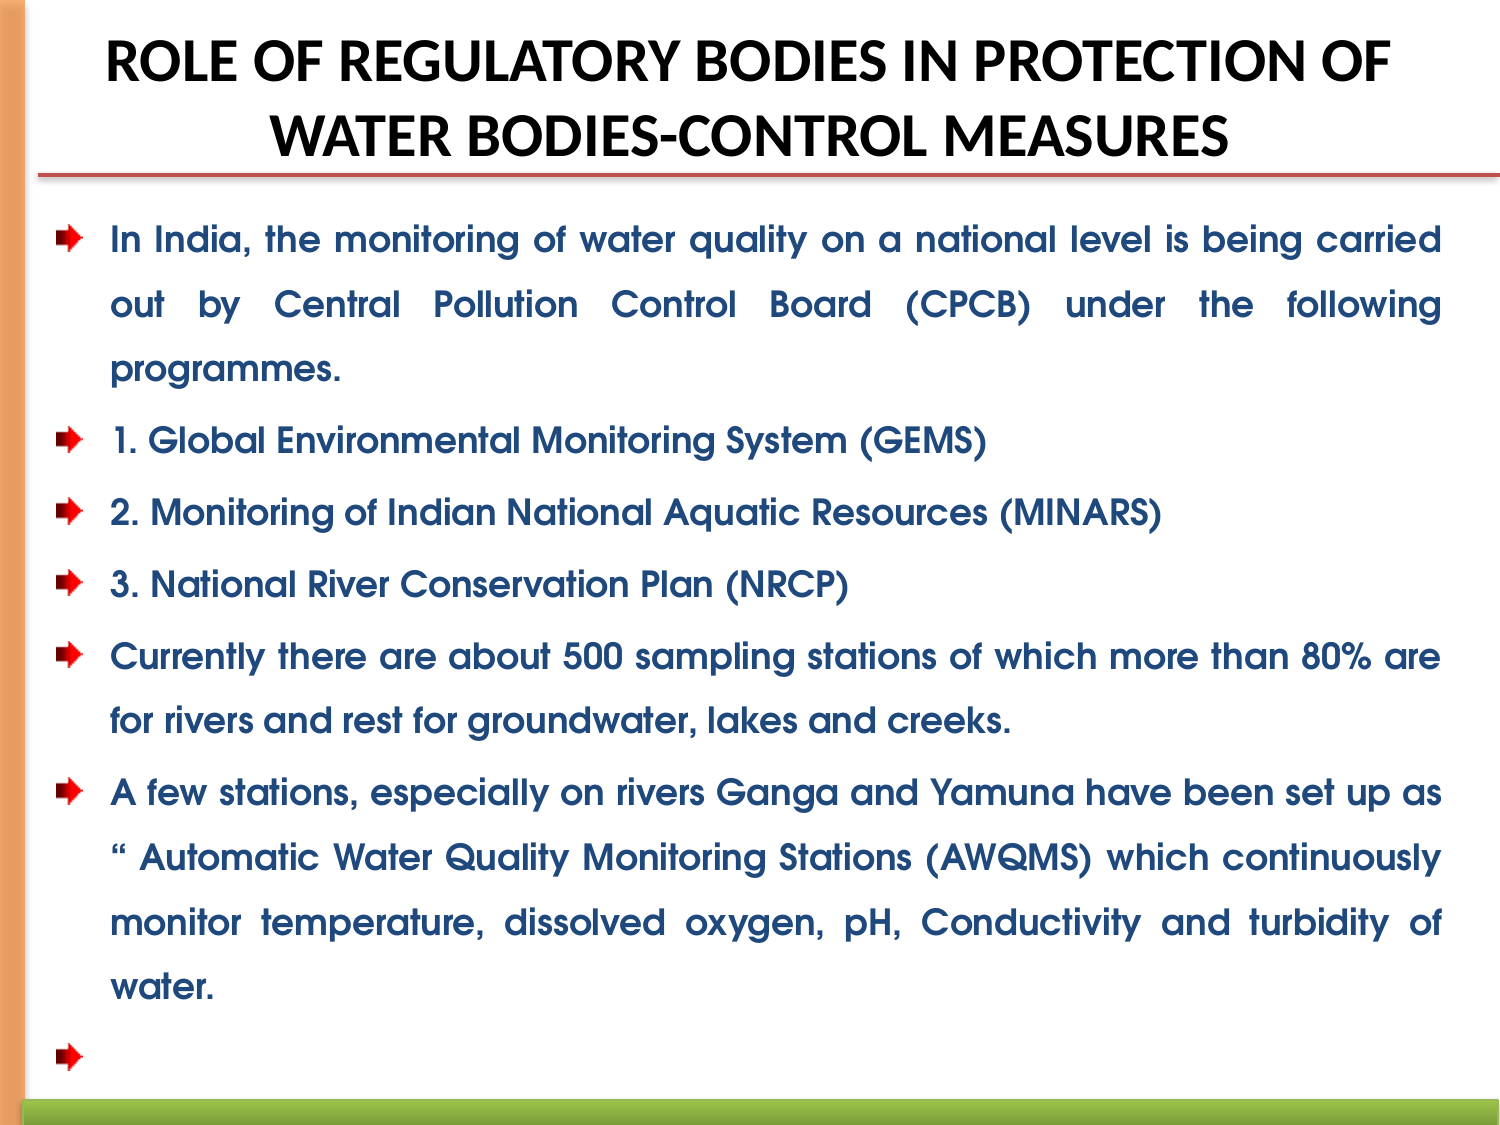

# ROLE OF REGULATORY BODIES IN PROTECTION OF WATER BODIES-CONTROL MEASURES
In India, the monitoring of water quality on a national level is being carried out by Central Pollution Control Board (CPCB) under the following programmes.
1. Global Environmental Monitoring System (GEMS)
2. Monitoring of Indian National Aquatic Resources (MINARS)
3. National River Conservation Plan (NRCP)
Currently there are about 500 sampling stations of which more than 80% are for rivers and rest for groundwater, lakes and creeks.
A few stations, especially on rivers Ganga and Yamuna have been set up as “ Automatic Water Quality Monitoring Stations (AWQMS) which continuously monitor temperature, dissolved oxygen, pH, Conductivity and turbidity of water.